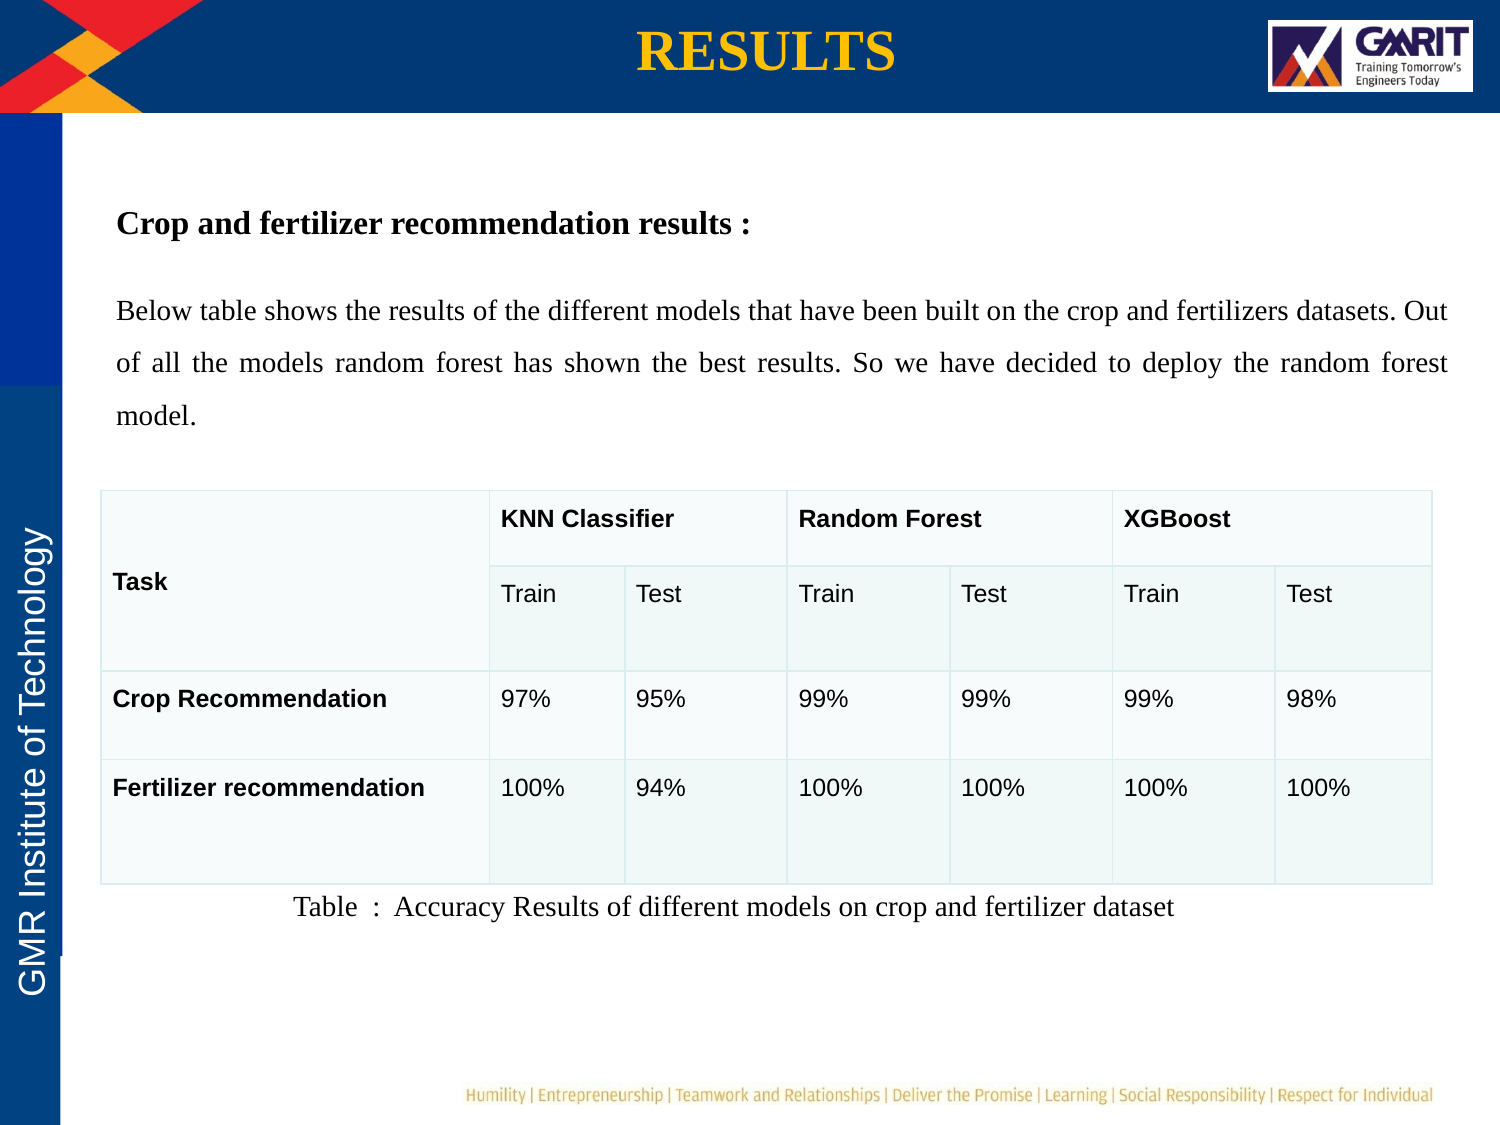

RESULTS
Crop and fertilizer recommendation results :
Below table shows the results of the different models that have been built on the crop and fertilizers datasets. Out of all the models random forest has shown the best results. So we have decided to deploy the random forest model.
| Task | KNN Classifier |  | Random Forest |  | XGBoost |  |
| --- | --- | --- | --- | --- | --- | --- |
|  | Train | Test | Train | Test | Train | Test |
| Crop Recommendation | 97% | 95% | 99% | 99% | 99% | 98% |
| Fertilizer recommendation | 100% | 94% | 100% | 100% | 100% | 100% |
Table  :  Accuracy Results of different models on crop and fertilizer dataset